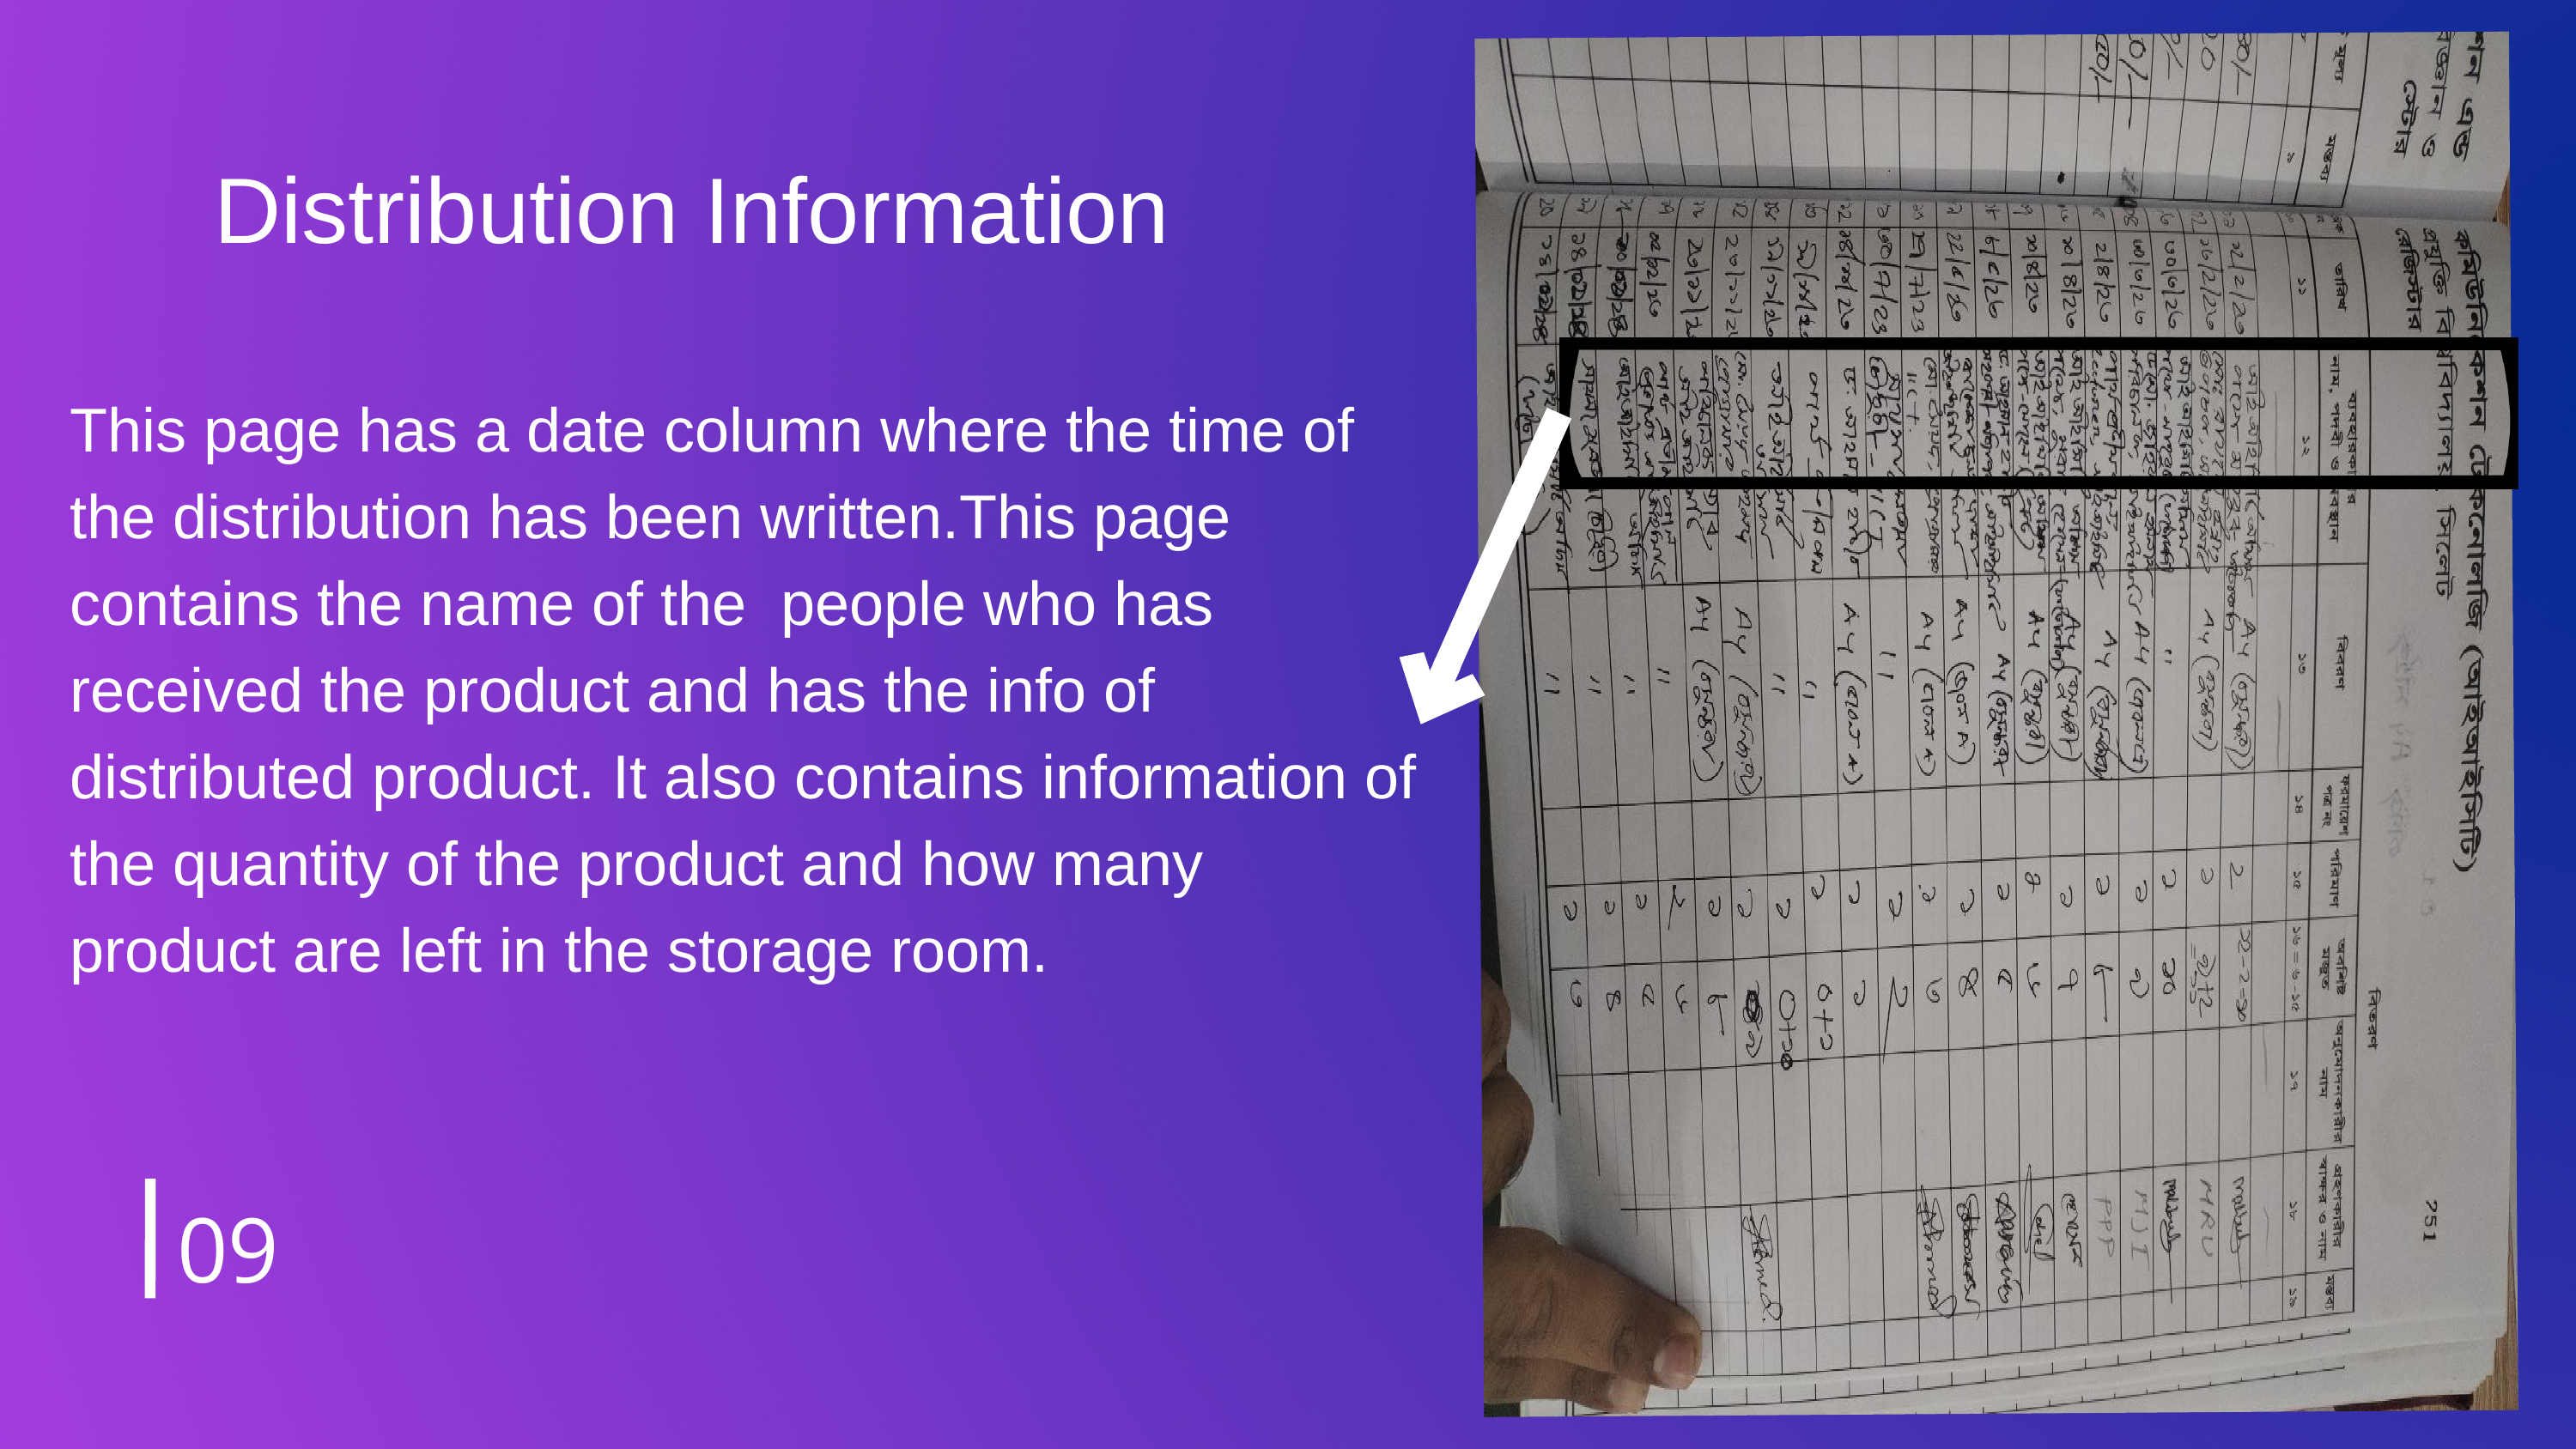

Distribution Information

This page has a date column where the time of the distribution has been written.This page  contains the name of the  people who has received the product and has the info of distributed product. It also contains information of the quantity of the product and how many product are left in the storage room.

09